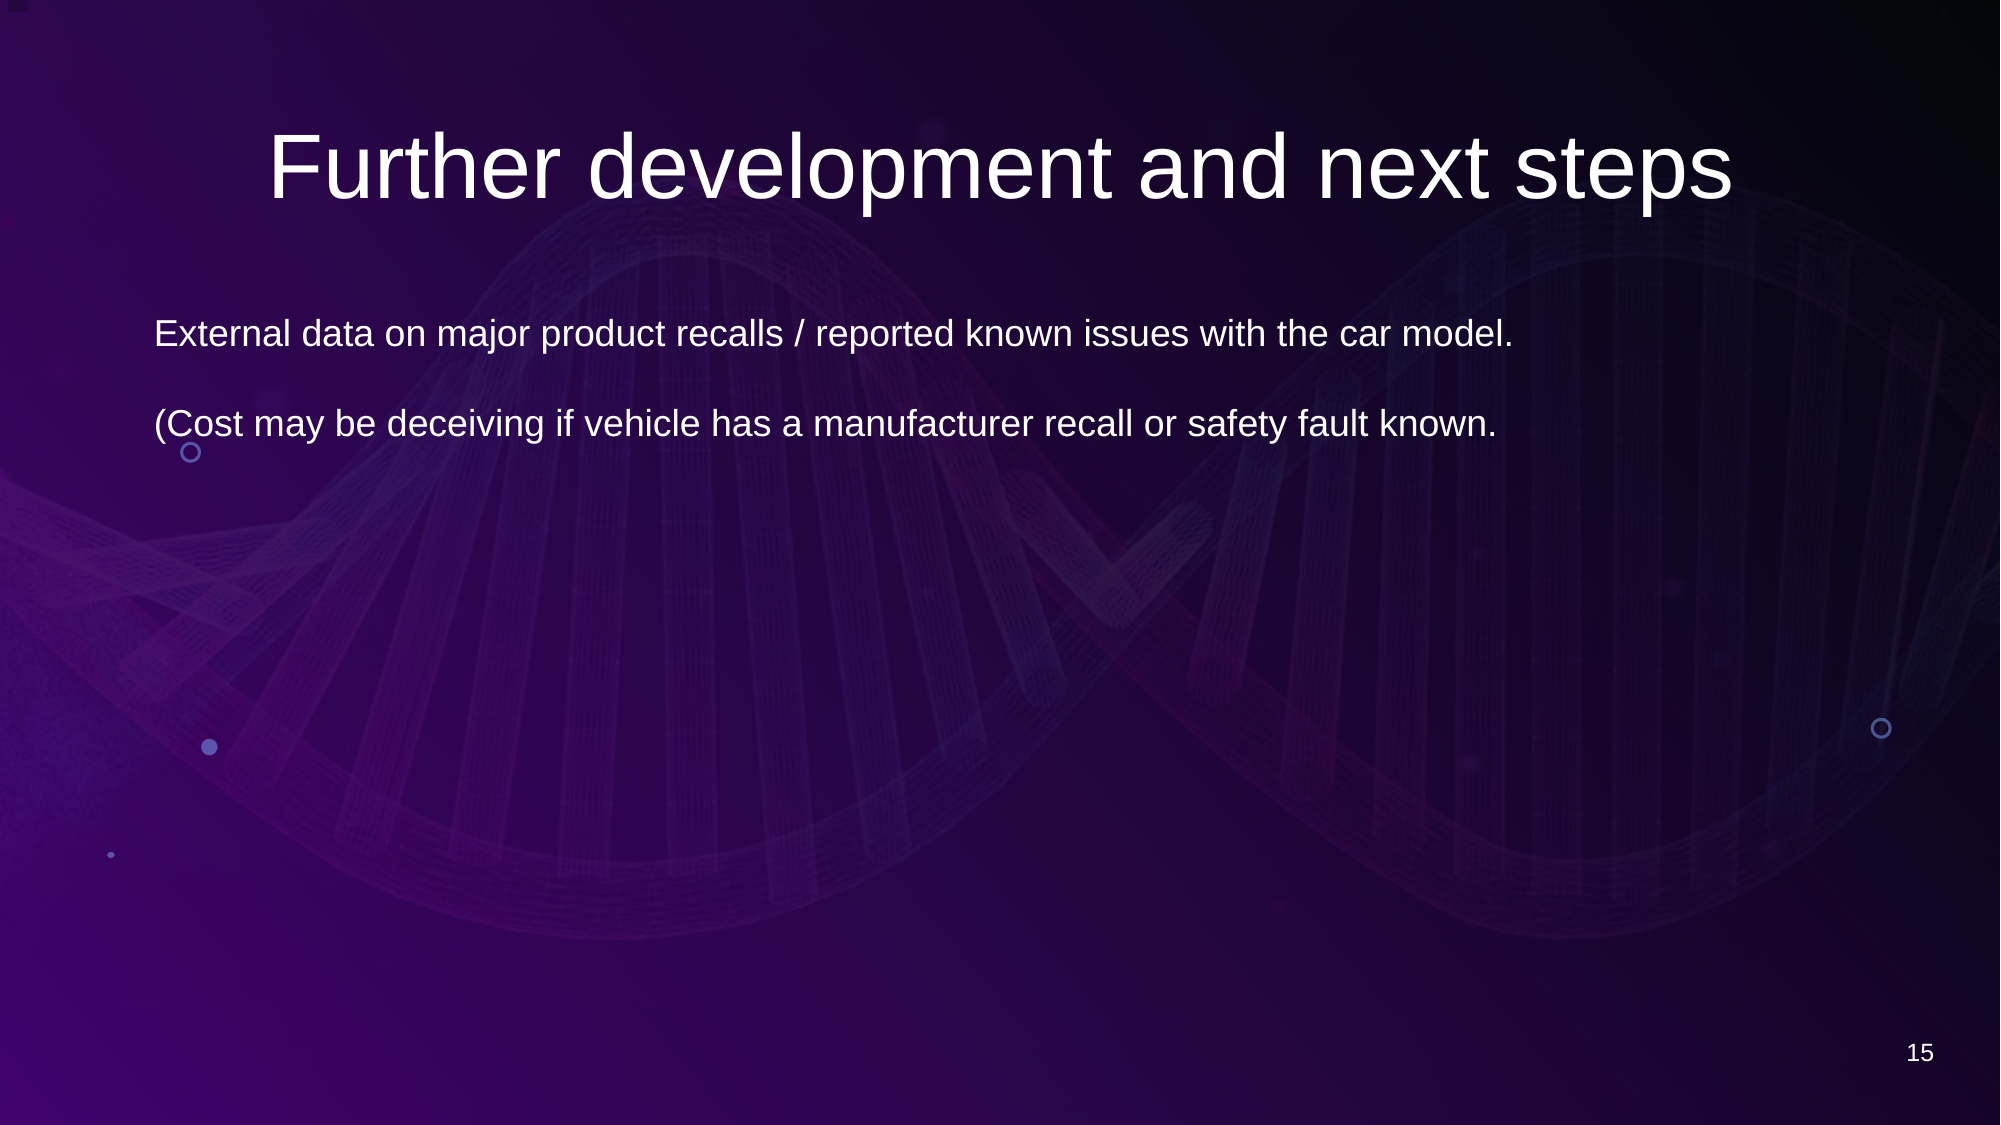

# Further development and next steps
External data on major product recalls / reported known issues with the car model.
(Cost may be deceiving if vehicle has a manufacturer recall or safety fault known.
15